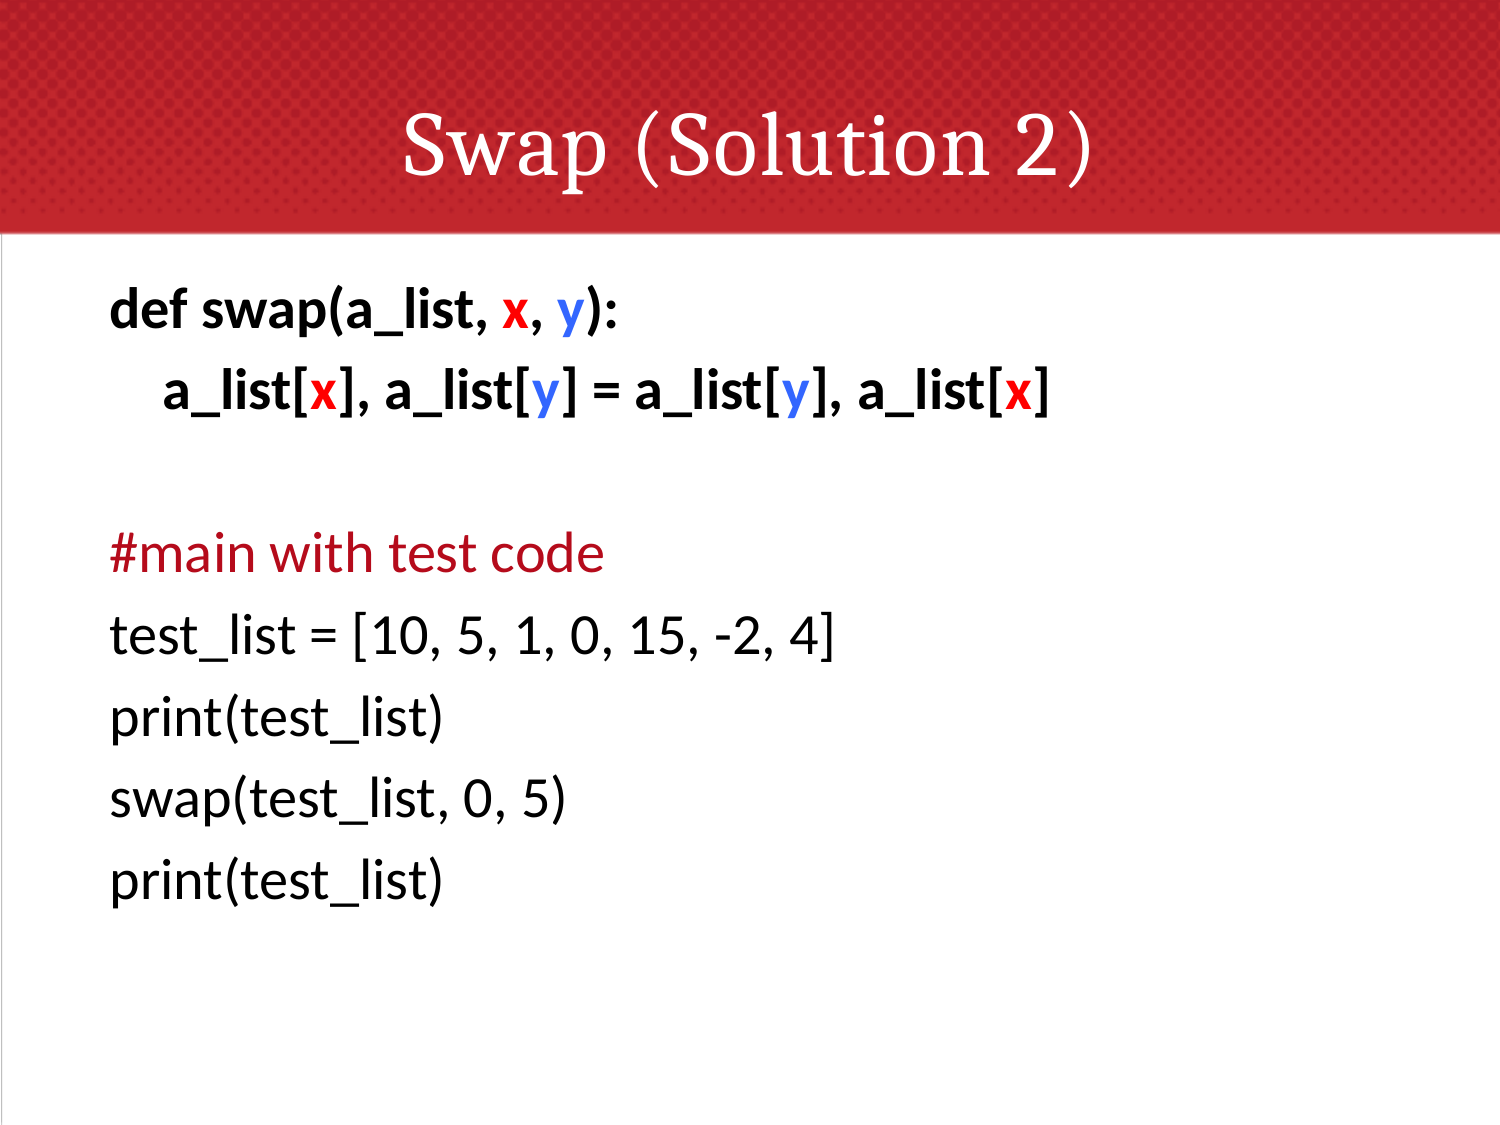

# Swap (Solution 2)
def swap(a_list, x, y):
    a_list[x], a_list[y] = a_list[y], a_list[x]

#main with test code
test_list = [10, 5, 1, 0, 15, -2, 4]
print(test_list)
swap(test_list, 0, 5)
print(test_list)